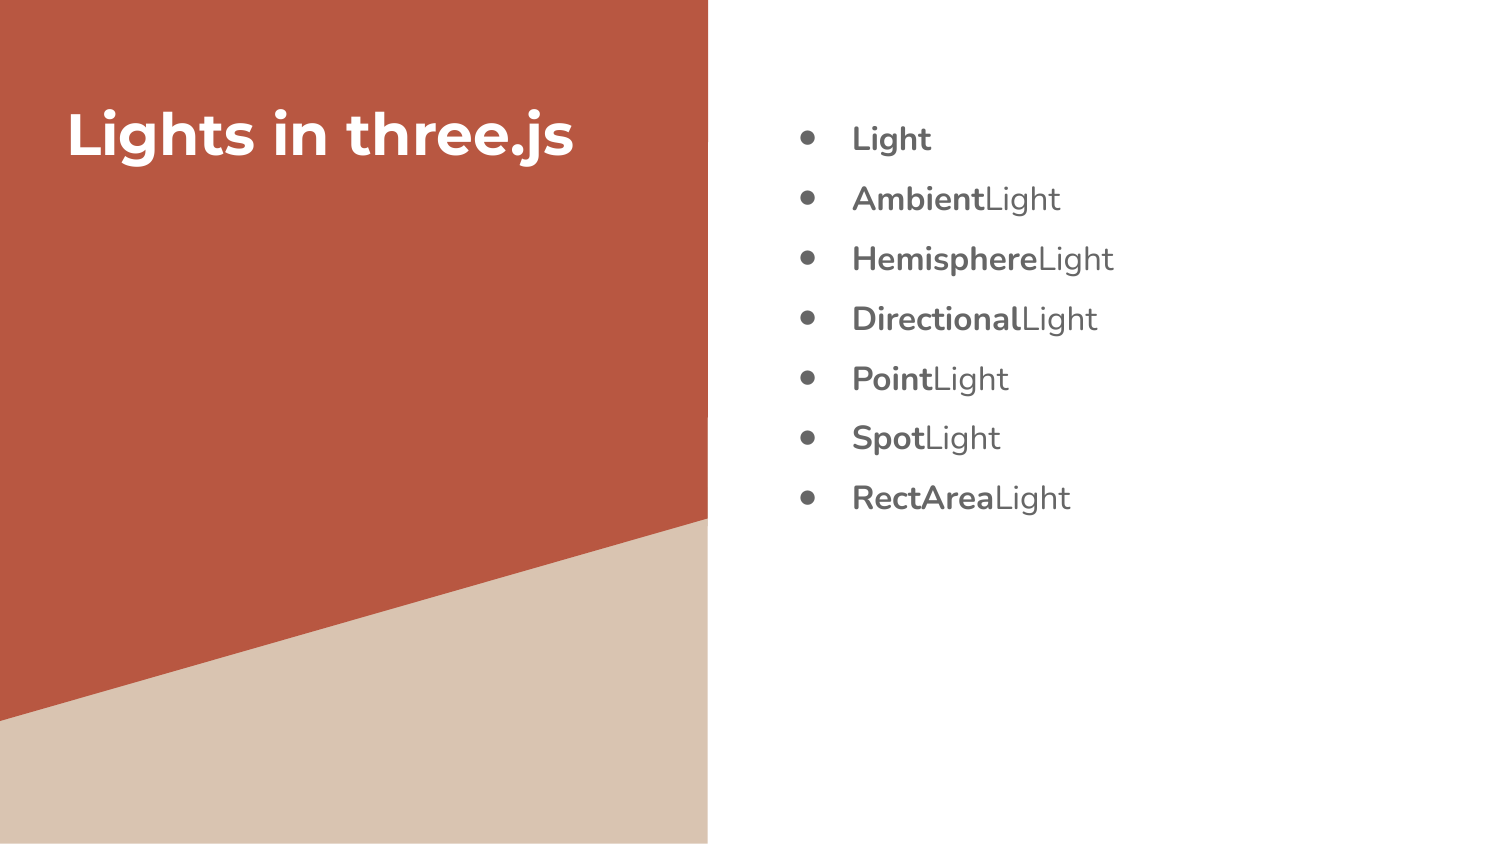

# Lights in three.js
Light
AmbientLight
HemisphereLight
DirectionalLight
PointLight
SpotLight
RectAreaLight